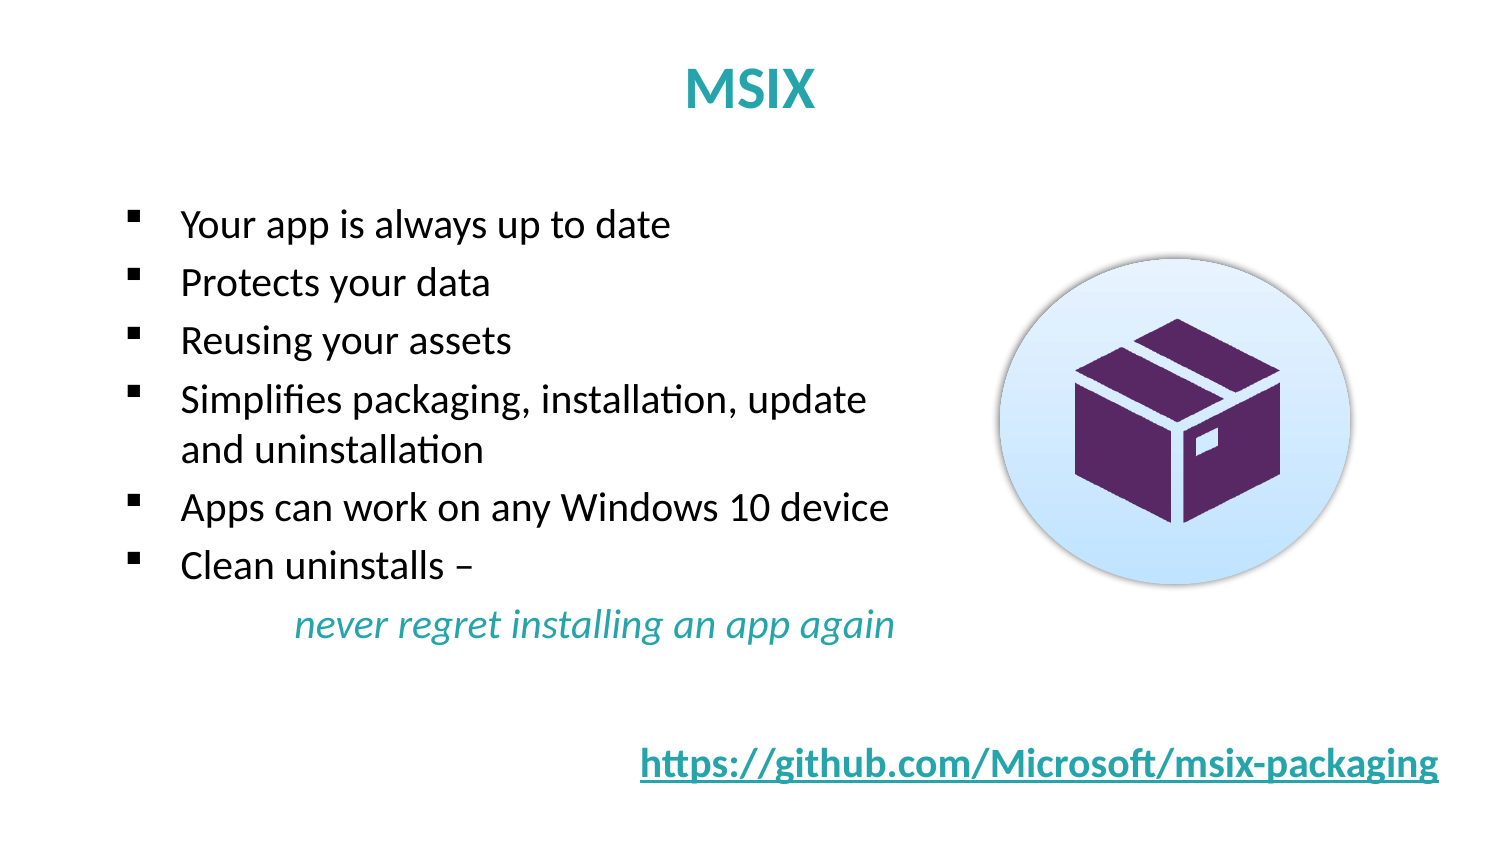

# MSIX
Your app is always up to date
Protects your data
Reusing your assets
Simplifies packaging, installation, update and uninstallation
Apps can work on any Windows 10 device
Clean uninstalls –
          never regret installing an app again

https://github.com/Microsoft/msix-packaging